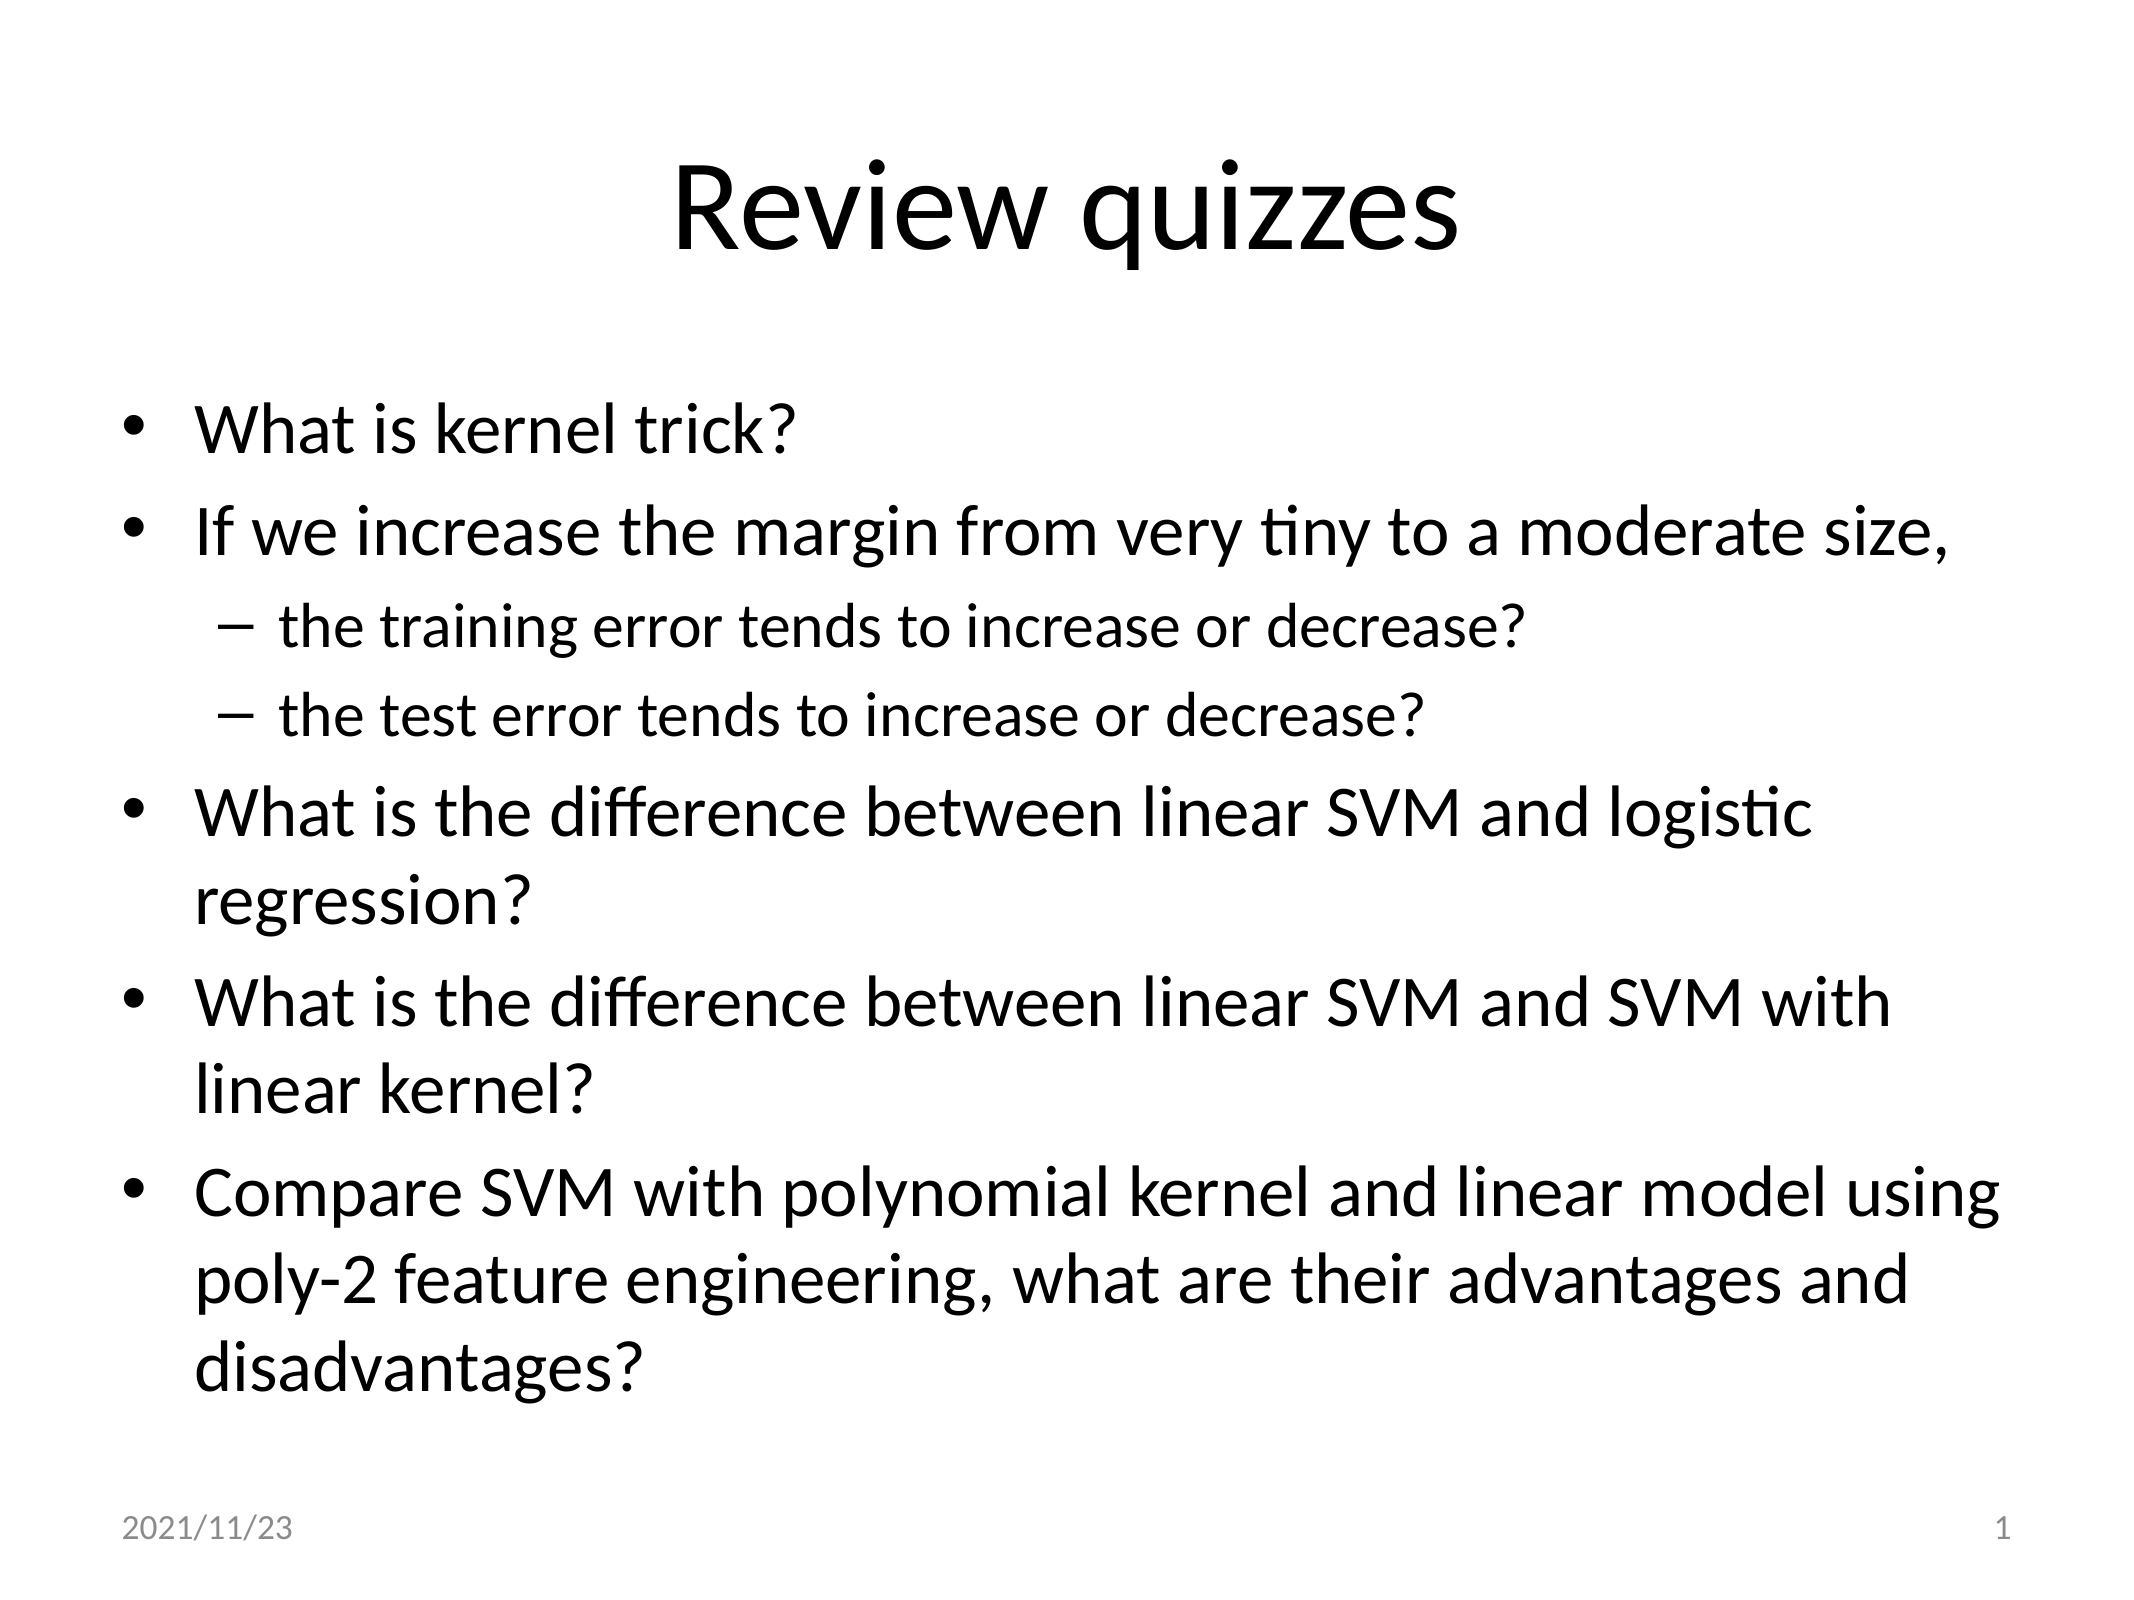

# Review quizzes
What is kernel trick?
If we increase the margin from very tiny to a moderate size,
the training error tends to increase or decrease?
the test error tends to increase or decrease?
What is the difference between linear SVM and logistic regression?
What is the difference between linear SVM and SVM with linear kernel?
Compare SVM with polynomial kernel and linear model using poly-2 feature engineering, what are their advantages and disadvantages?
2021/11/23
1